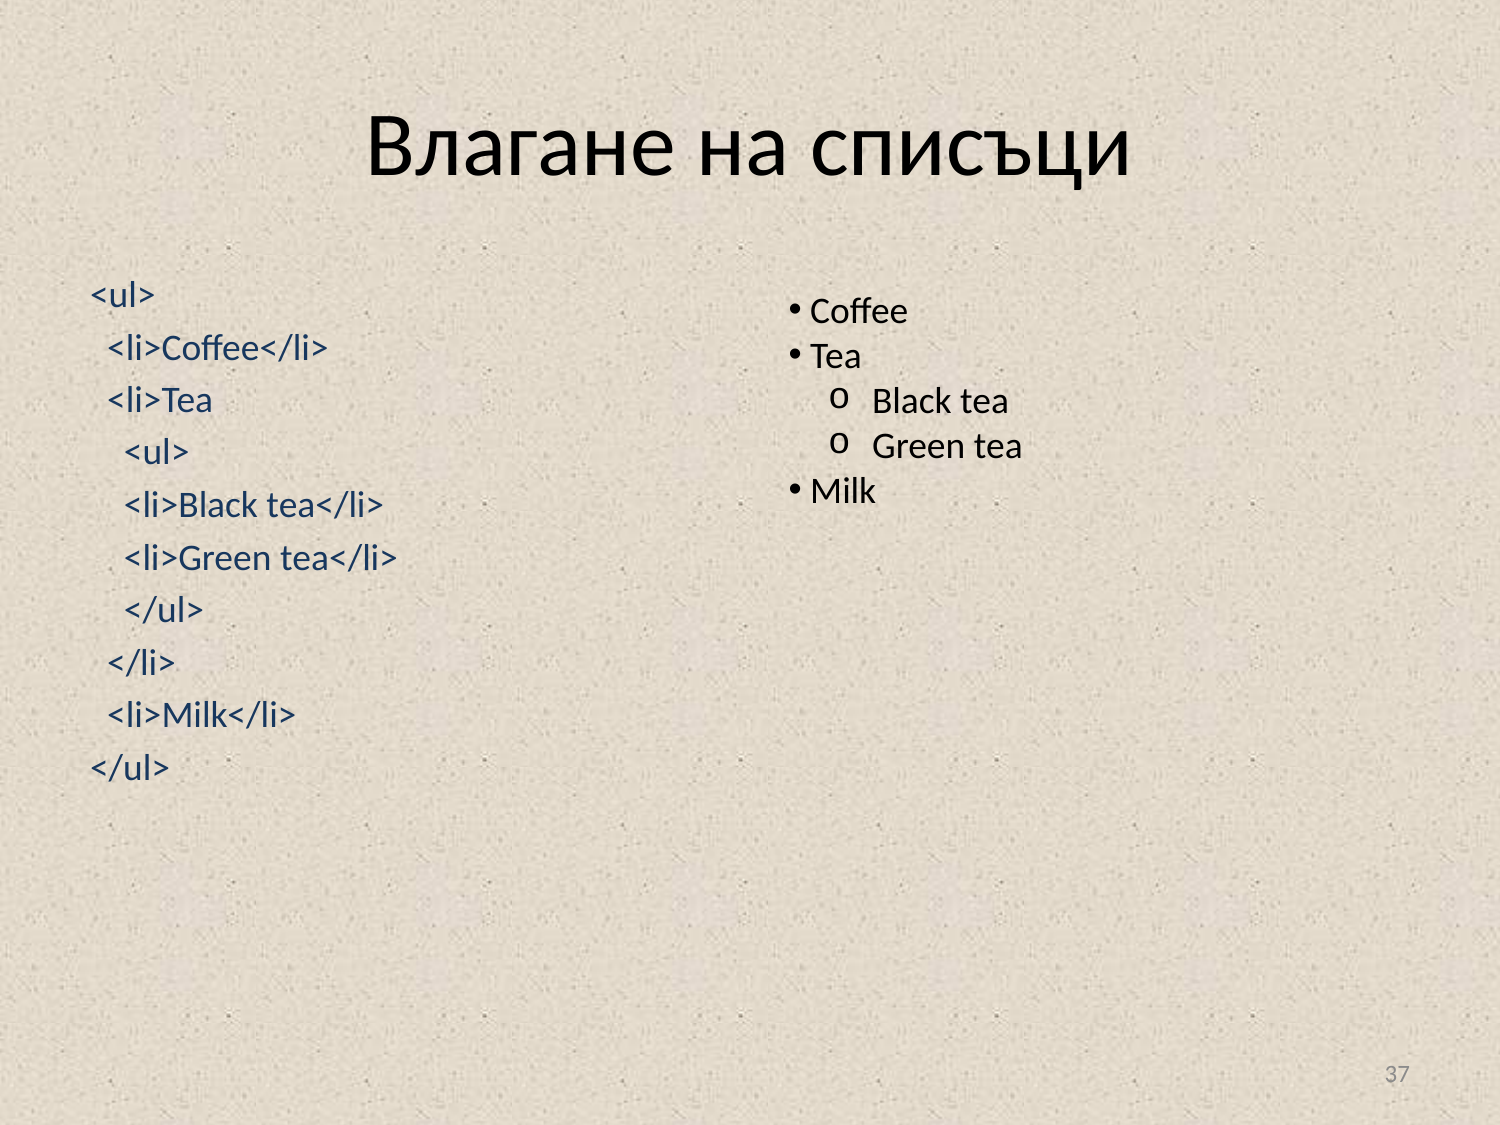

# Влагане на списъци
<ul>
  <li>Coffee</li>
  <li>Tea
    <ul>
    <li>Black tea</li>
    <li>Green tea</li>
    </ul>
  </li>
  <li>Milk</li>
</ul>

 Coffee
 Tea
 Black tea
 Green tea
 Milk

37